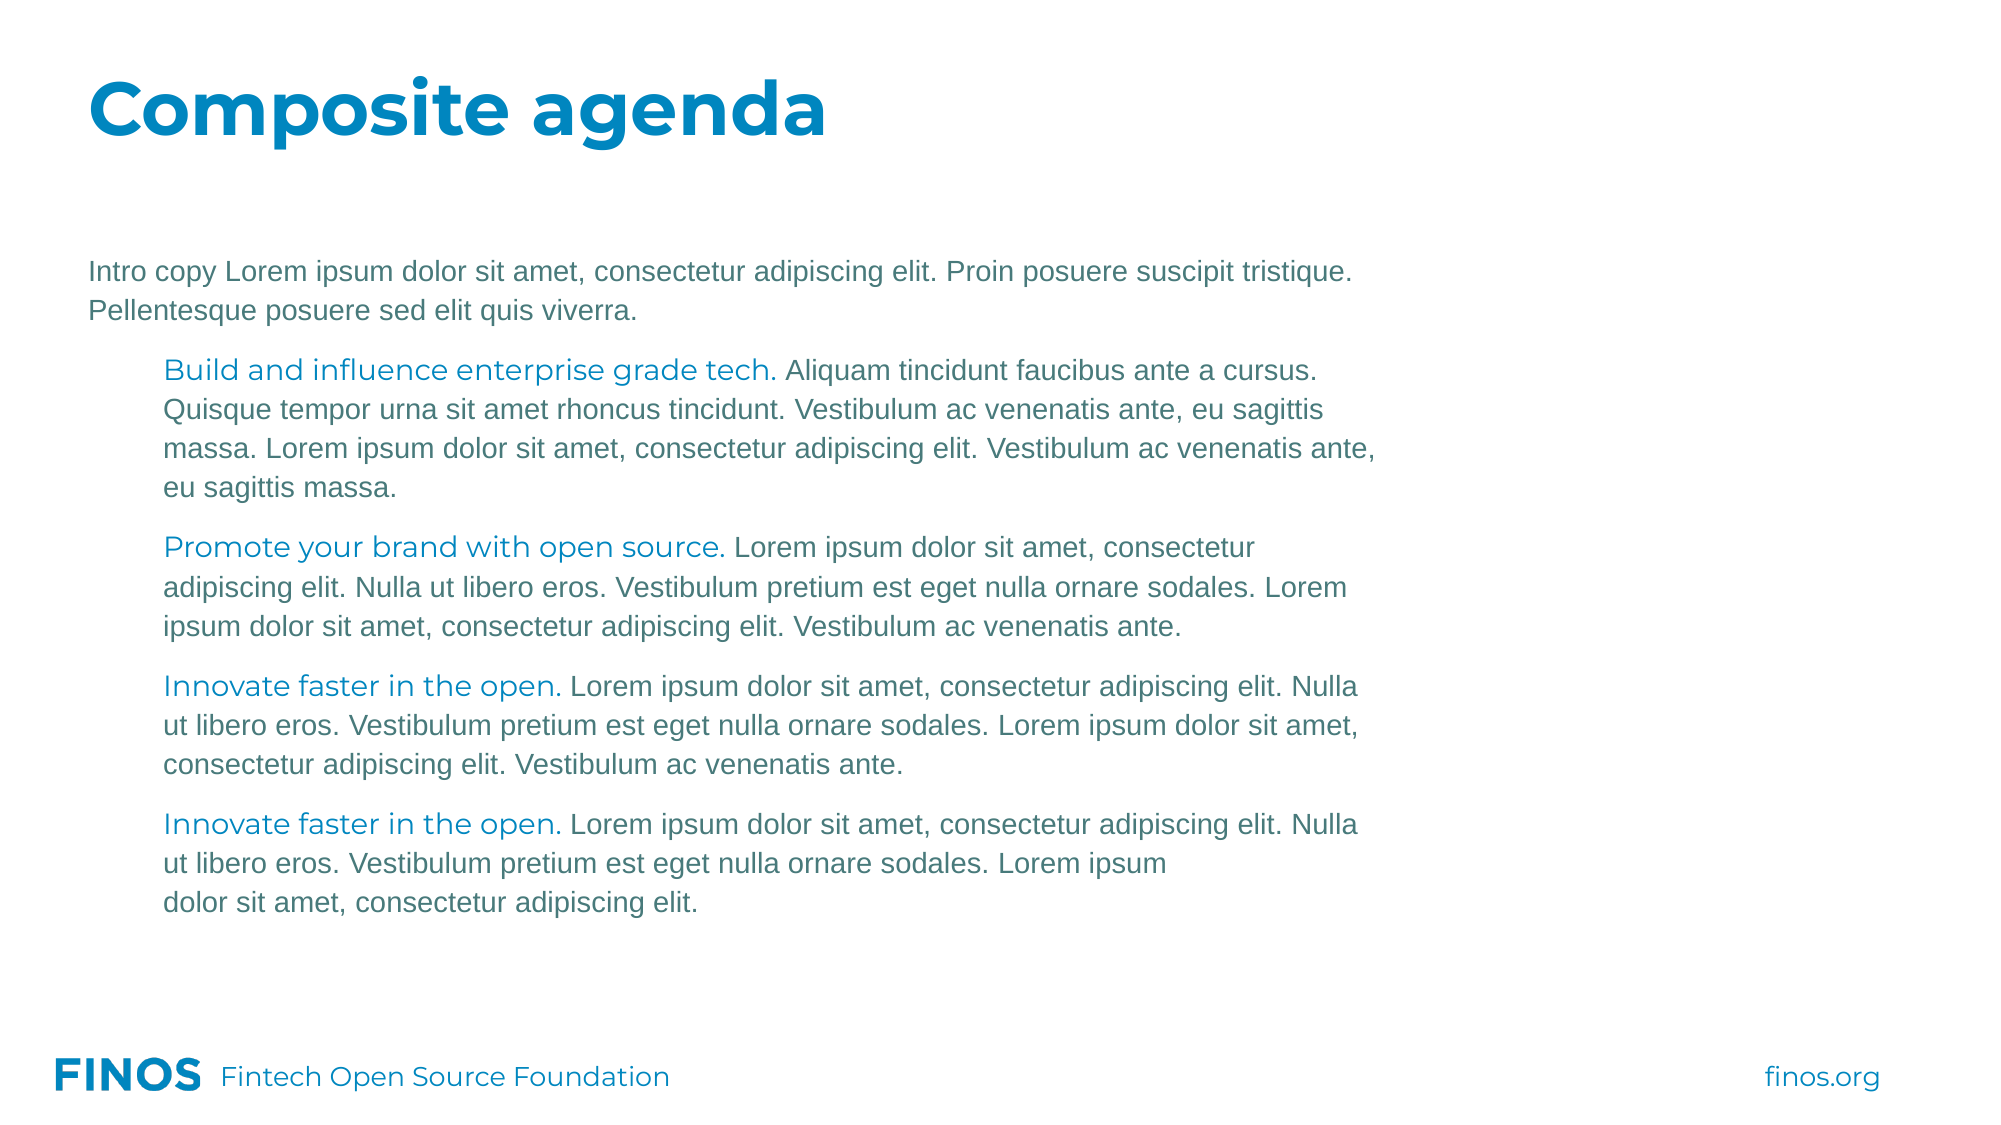

Composite agenda
Intro copy Lorem ipsum dolor sit amet, consectetur adipiscing elit. Proin posuere suscipit tristique. Pellentesque posuere sed elit quis viverra.
Build and influence enterprise grade tech. Aliquam tincidunt faucibus ante a cursus. Quisque tempor urna sit amet rhoncus tincidunt. Vestibulum ac venenatis ante, eu sagittis massa. Lorem ipsum dolor sit amet, consectetur adipiscing elit. Vestibulum ac venenatis ante, eu sagittis massa.
Promote your brand with open source. Lorem ipsum dolor sit amet, consectetur adipiscing elit. Nulla ut libero eros. Vestibulum pretium est eget nulla ornare sodales. Lorem ipsum dolor sit amet, consectetur adipiscing elit. Vestibulum ac venenatis ante.
Innovate faster in the open. Lorem ipsum dolor sit amet, consectetur adipiscing elit. Nulla ut libero eros. Vestibulum pretium est eget nulla ornare sodales. Lorem ipsum dolor sit amet, consectetur adipiscing elit. Vestibulum ac venenatis ante.
Innovate faster in the open. Lorem ipsum dolor sit amet, consectetur adipiscing elit. Nulla ut libero eros. Vestibulum pretium est eget nulla ornare sodales. Lorem ipsum
dolor sit amet, consectetur adipiscing elit.
Open Source projects and working groups
Independent and trusted container for Open Source IP
Transparent, meritocratic and financial services friendly governance
Open Development Platform as fintech sandbox for inter-firm collaboration